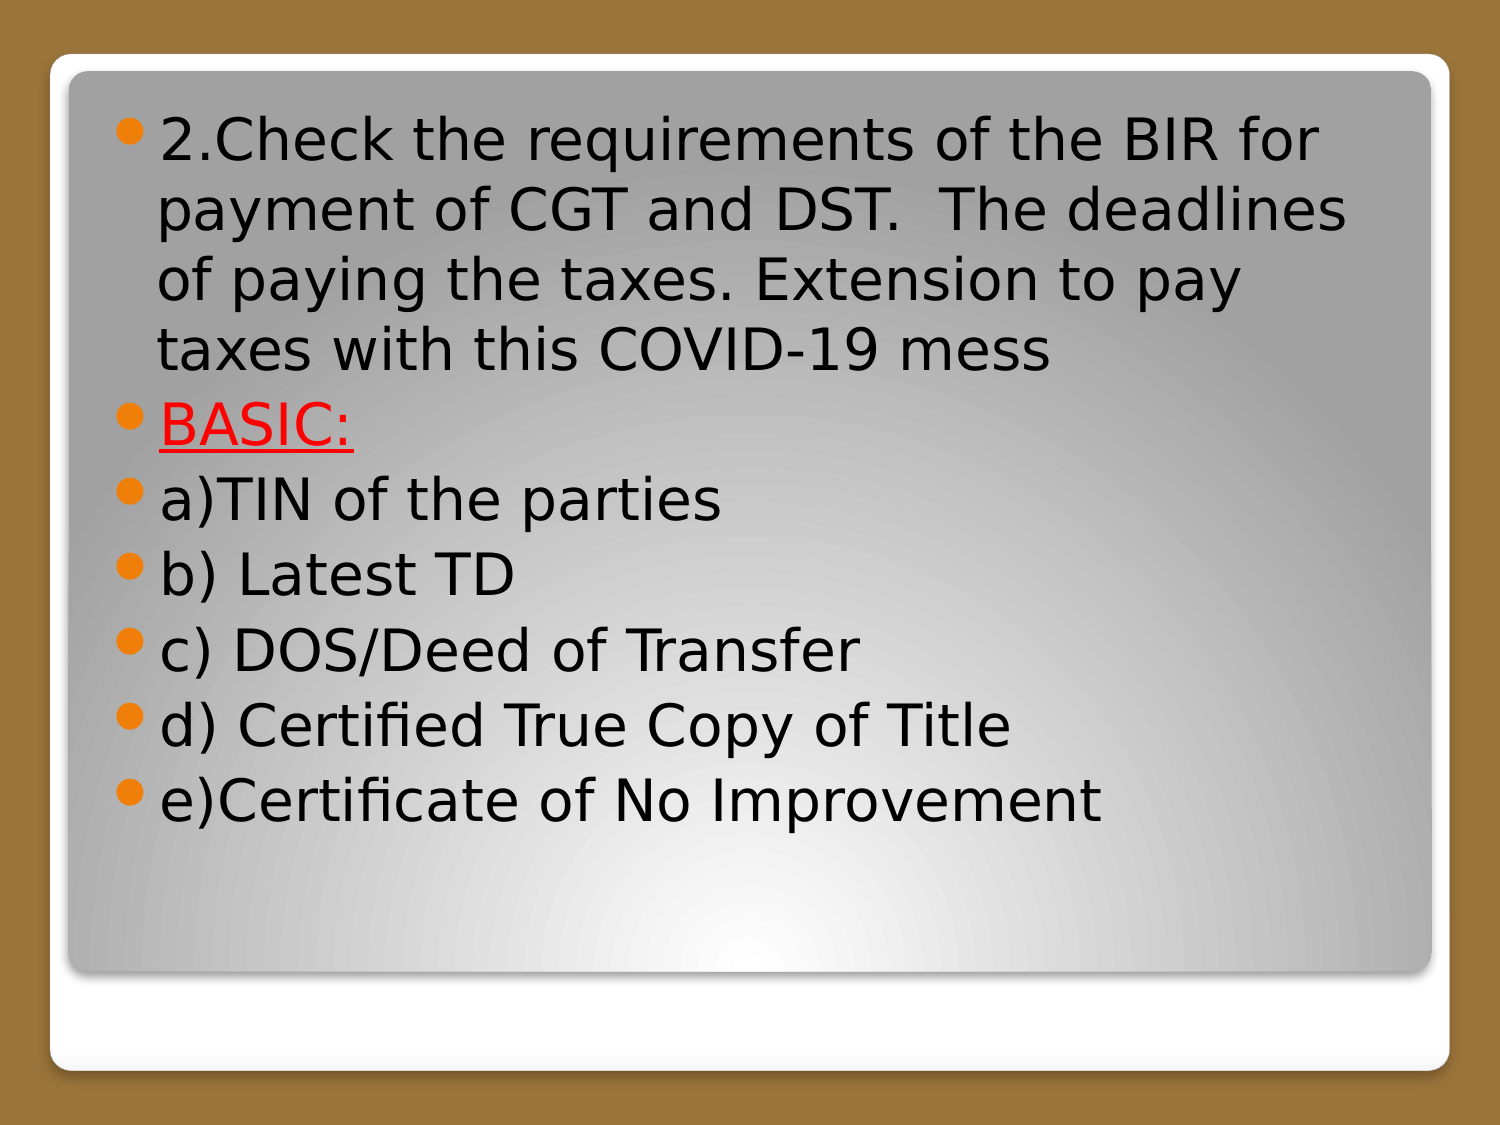

2.Check the requirements of the BIR for payment of CGT and DST.  The deadlines of paying the taxes. Extension to pay taxes with this COVID-19 mess
BASIC:
a)TIN of the parties
b) Latest TD
c) DOS/Deed of Transfer
d) Certified True Copy of Title
e)Certificate of No Improvement

#